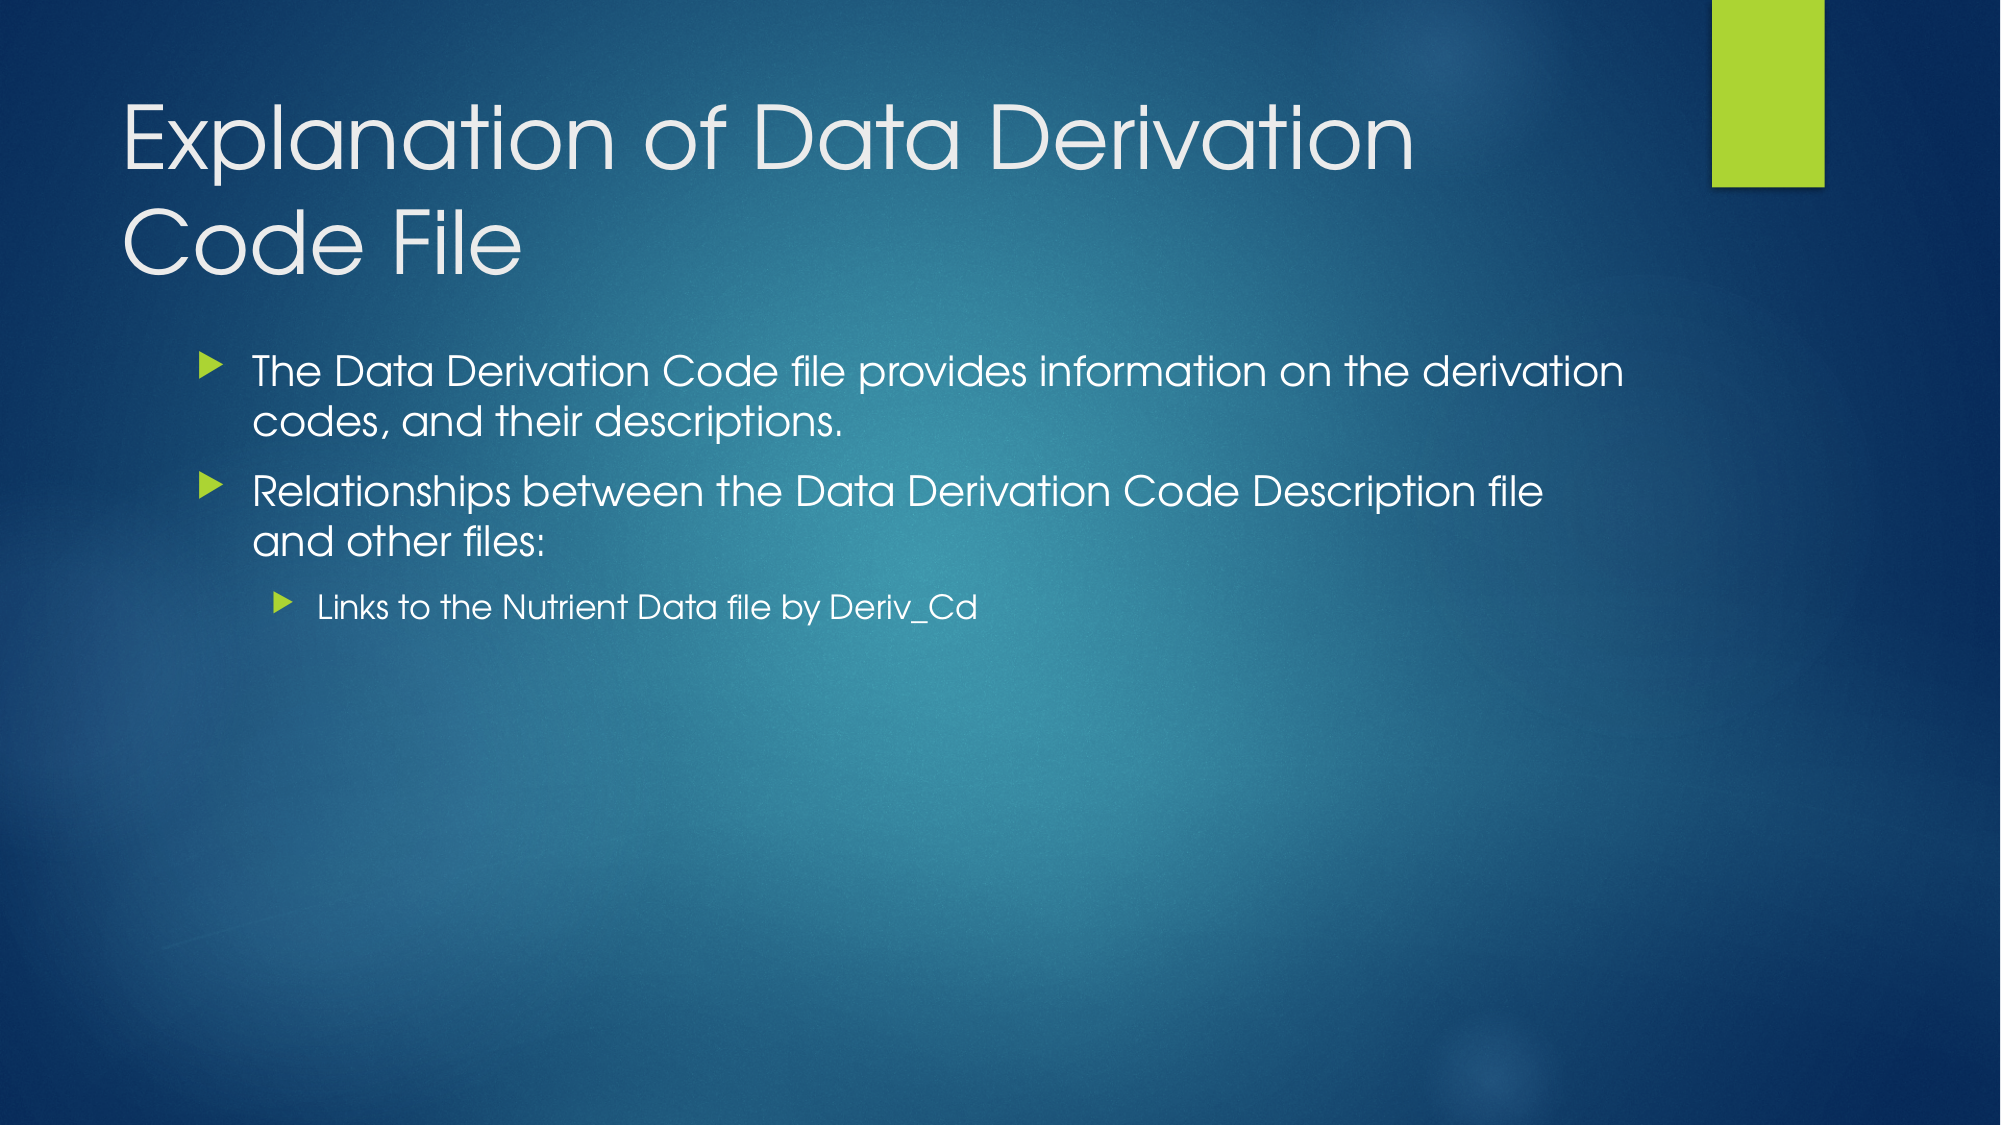

# Explanation of Data Derivation Code File
The Data Derivation Code file provides information on the derivation codes, and their descriptions.
Relationships between the Data Derivation Code Description file and other files:
Links to the Nutrient Data file by Deriv_Cd